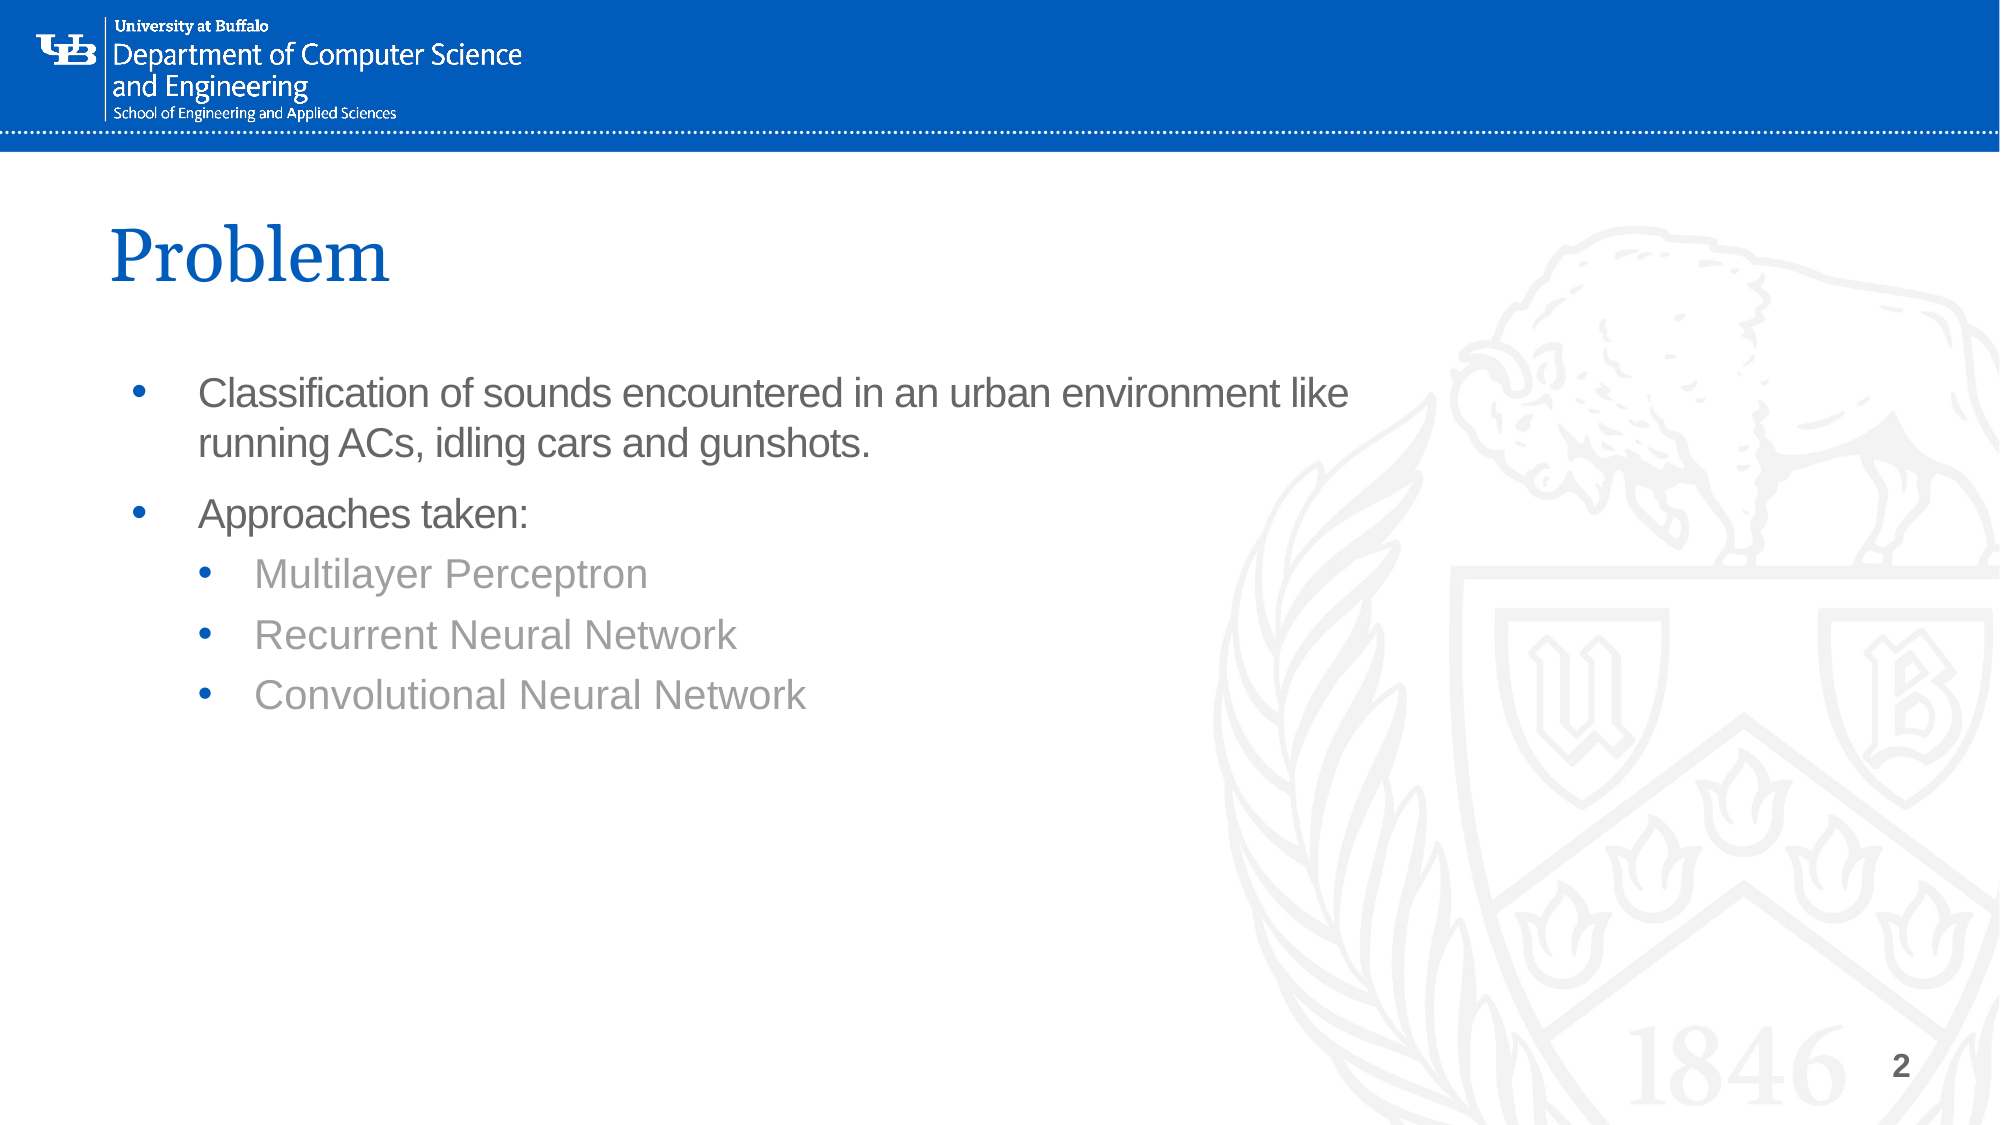

# Problem
Classification of sounds encountered in an urban environment like running ACs, idling cars and gunshots.
Approaches taken:
Multilayer Perceptron
Recurrent Neural Network
Convolutional Neural Network